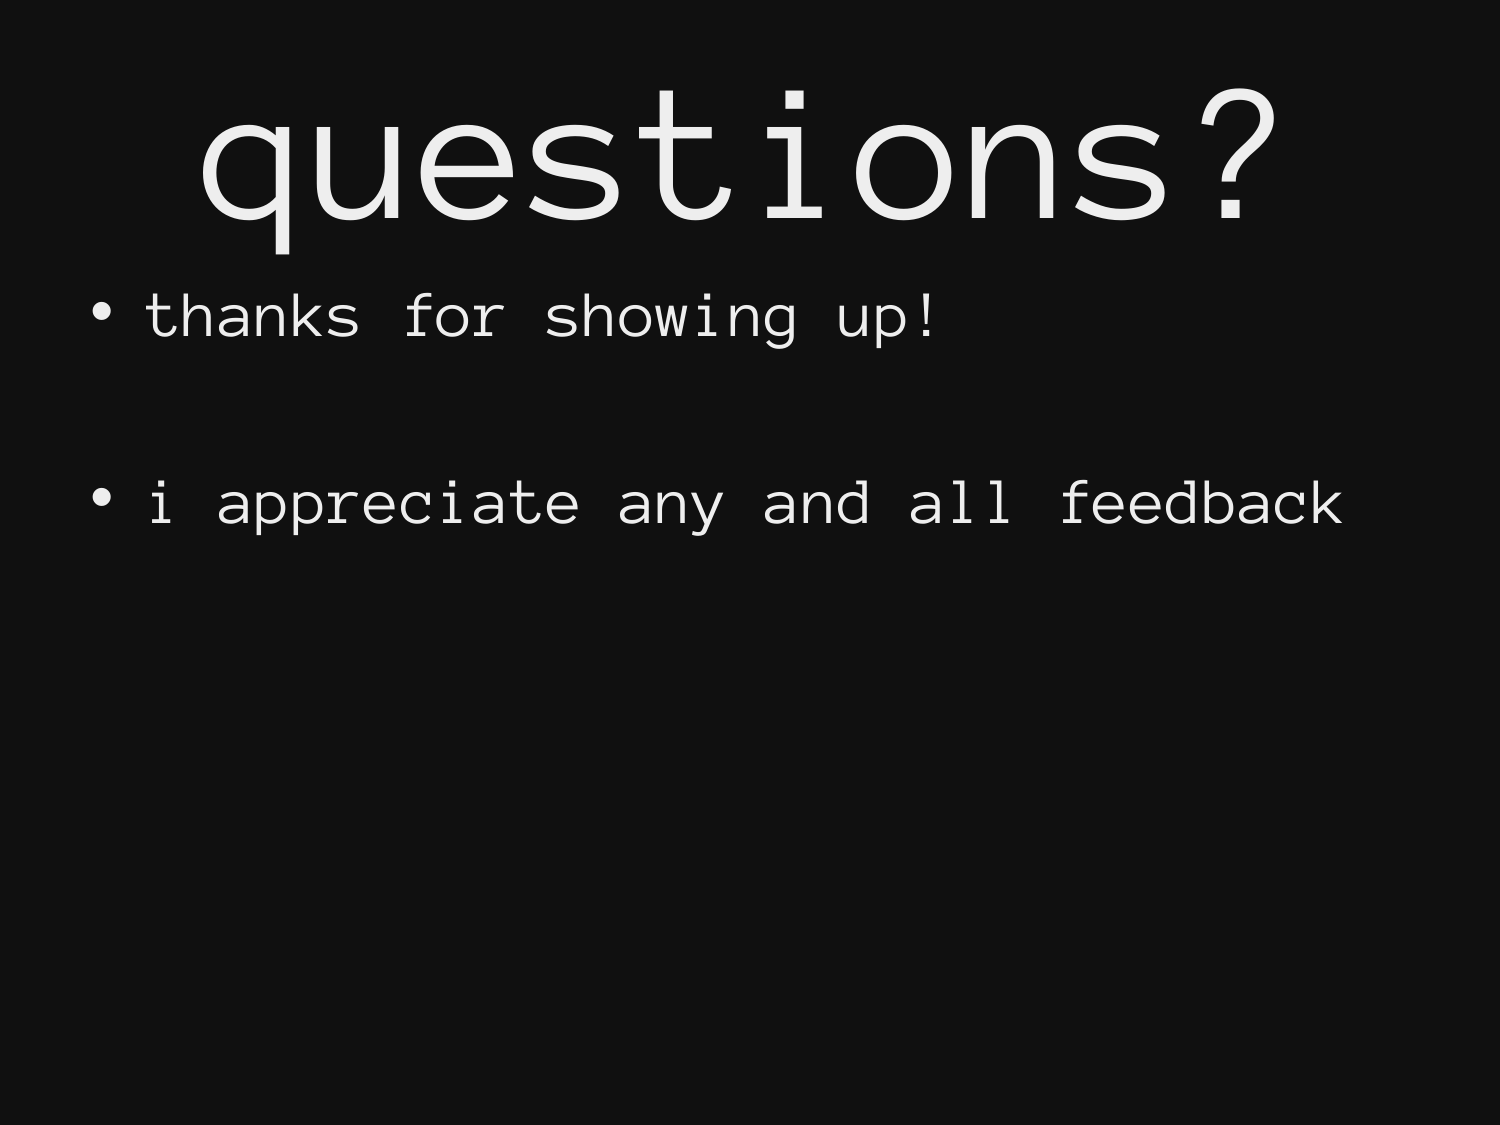

# questions?
thanks for showing up!

i appreciate any and all feedback